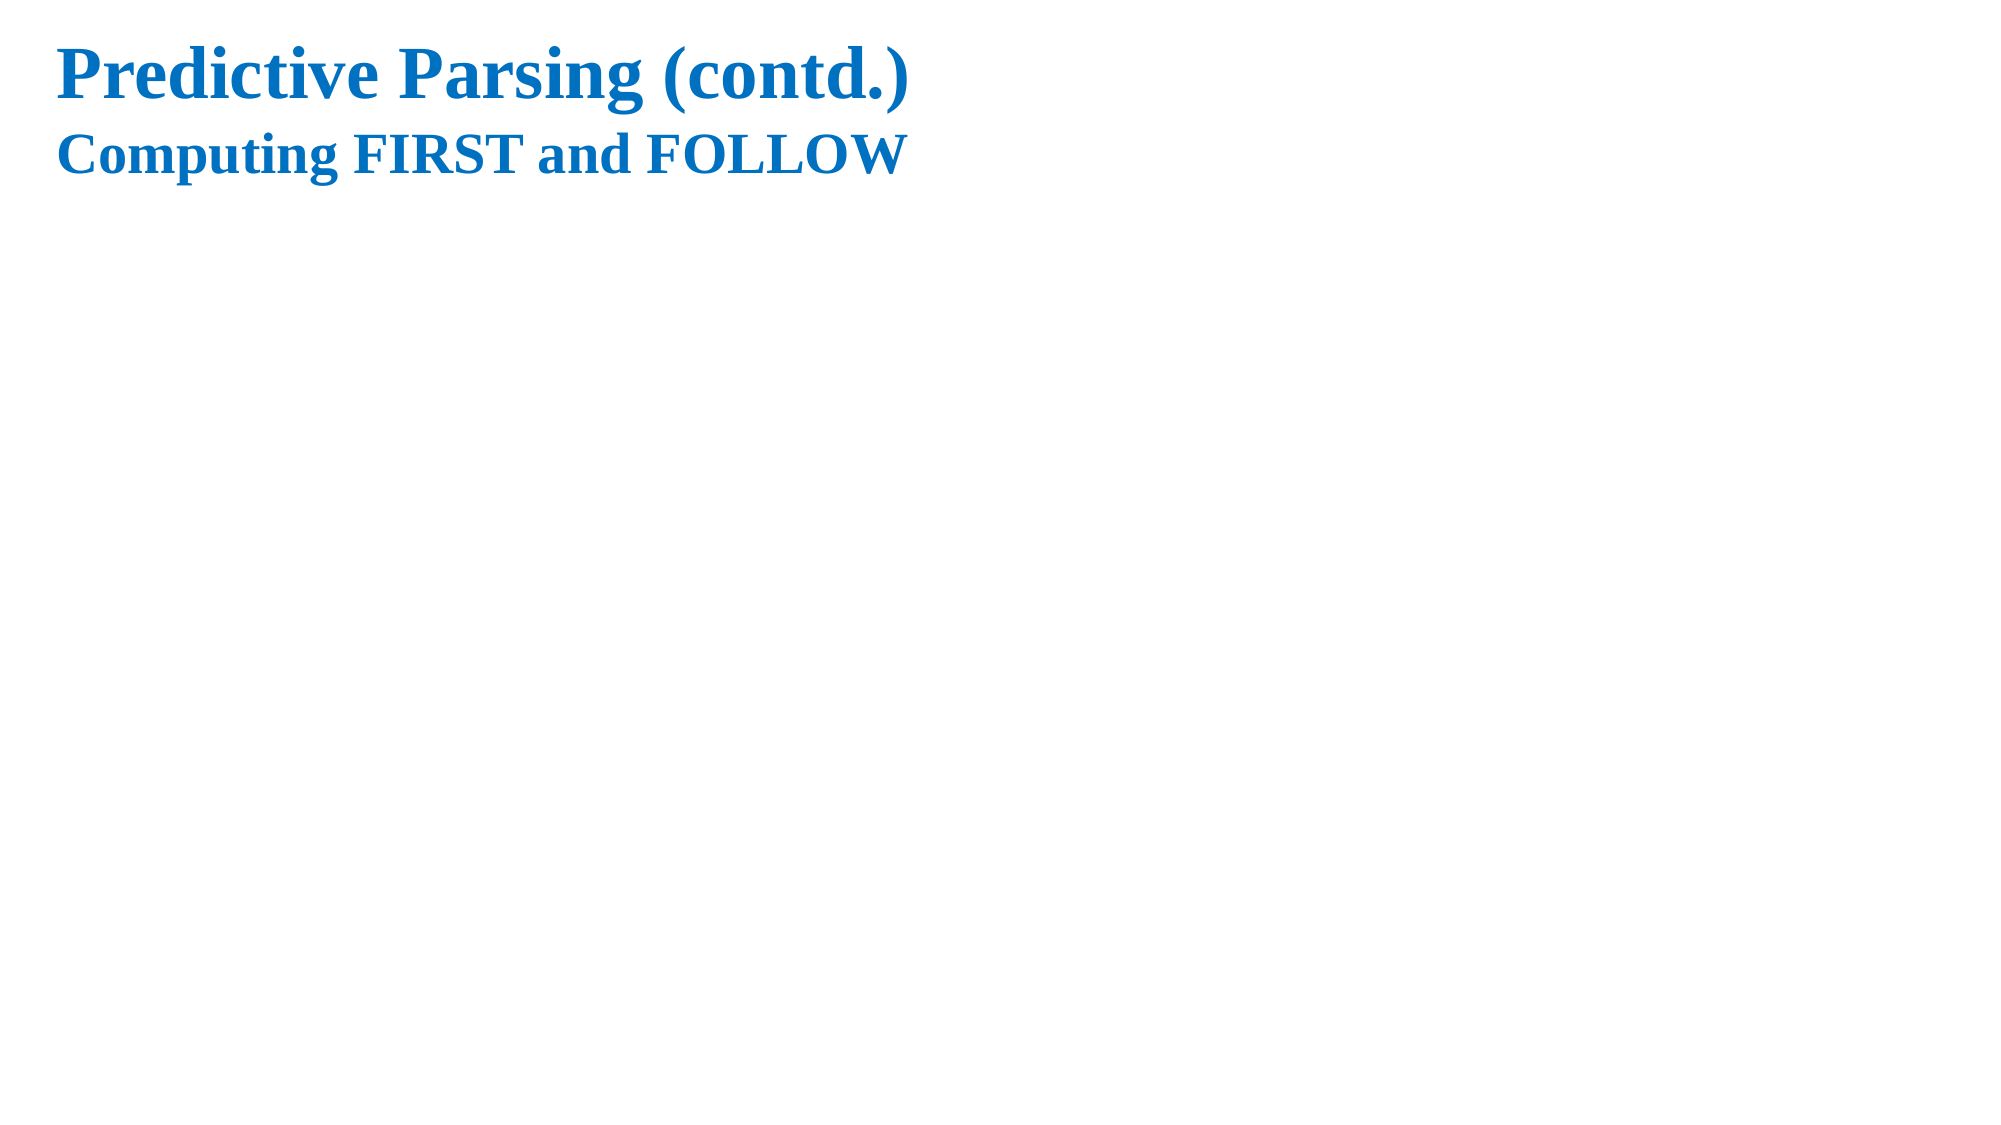

Predictive Parsing (contd.)
# Computing FIRST and FOLLOW